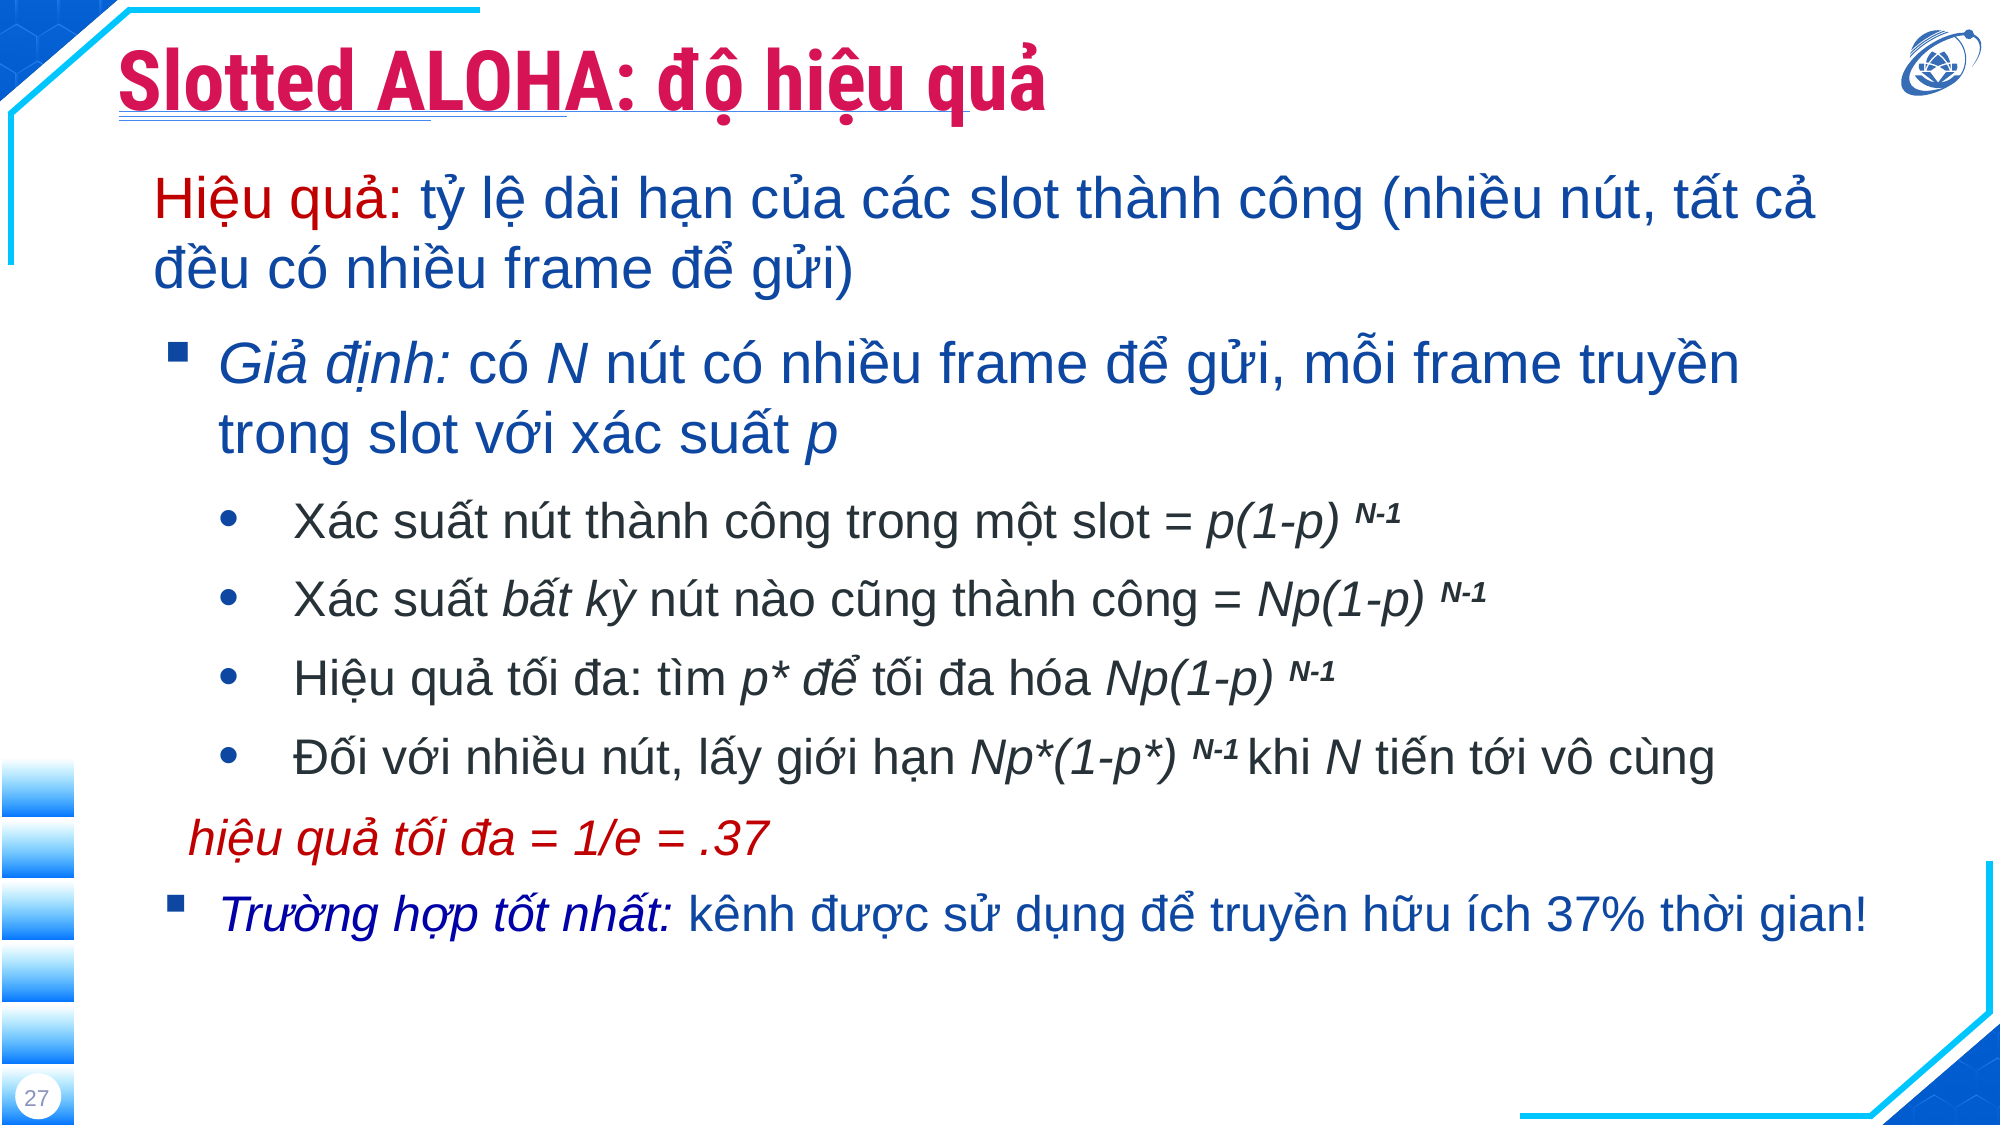

# Slotted ALOHA: độ hiệu quả
Hiệu quả: tỷ lệ dài hạn của các slot thành công (nhiều nút, tất cả đều có nhiều frame để gửi)
Giả định: có N nút có nhiều frame để gửi, mỗi frame truyền trong slot với xác suất p
Xác suất nút thành công trong một slot = p(1-p) N-1
Xác suất bất kỳ nút nào cũng thành công = Np(1-p) N-1
Hiệu quả tối đa: tìm p* để tối đa hóa Np(1-p) N-1
Đối với nhiều nút, lấy giới hạn Np*(1-p*) N-1 khi N tiến tới vô cùng
    hiệu quả tối đa = 1/e = .37
Trường hợp tốt nhất: kênh được sử dụng để truyền hữu ích 37% thời gian!
27